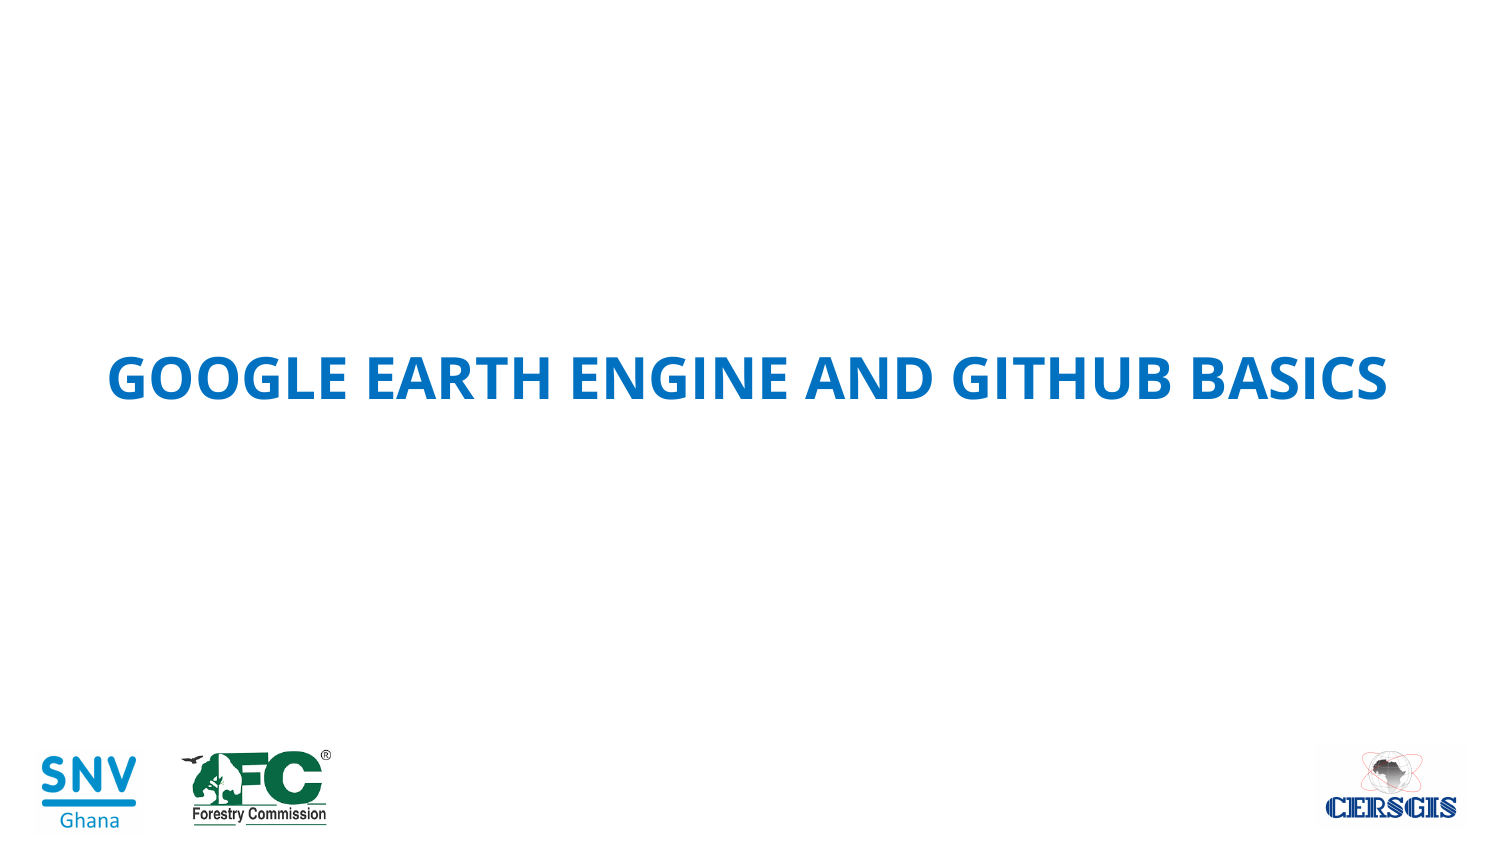

# GOOGLE EARTH ENGINE AND GITHUB BASICS Ernest Center for Remote Sensing and Geographic Information Services (CERSGIS)